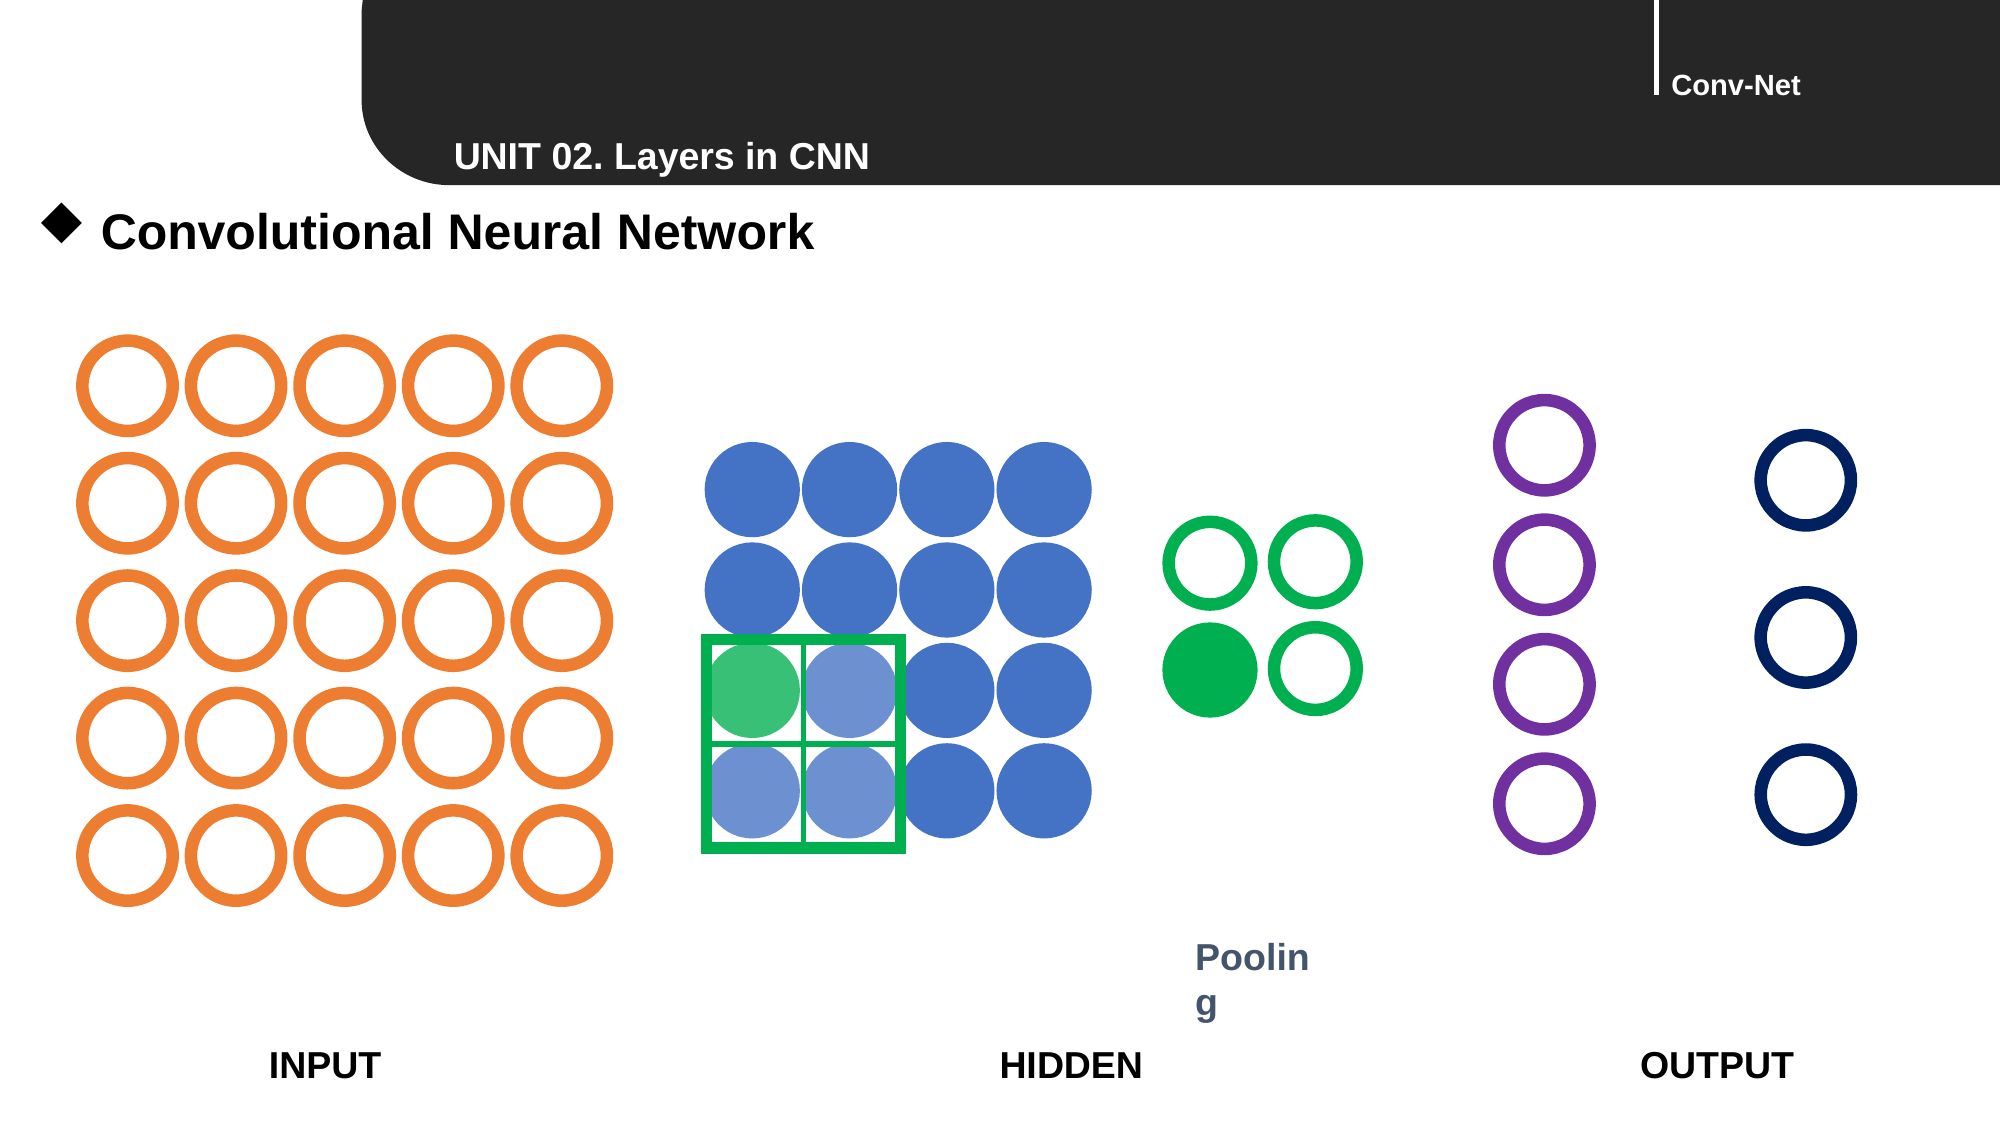

Convolutional Neural Network

Pooling
INPUT
HIDDEN
OUTPUT